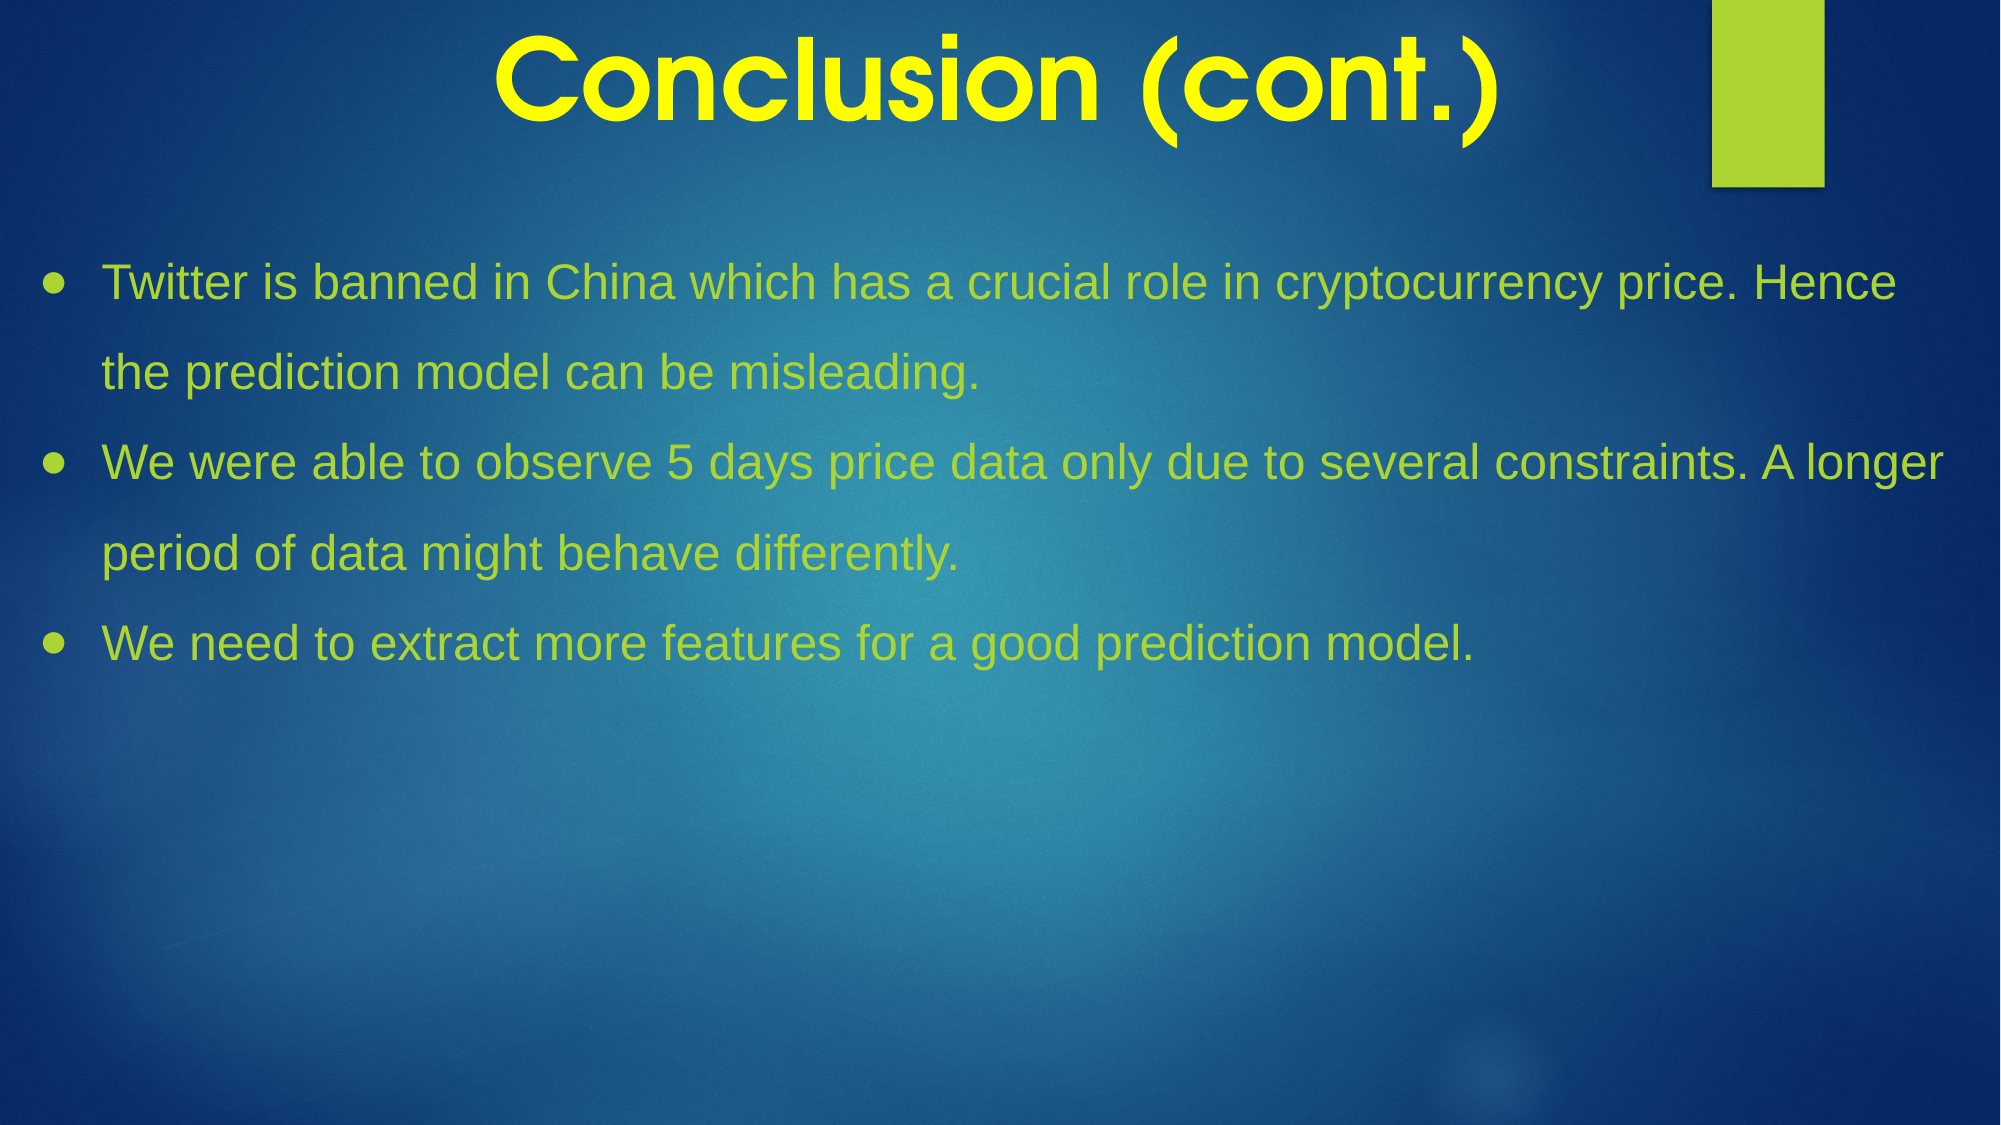

# Conclusion (cont.)
Twitter is banned in China which has a crucial role in cryptocurrency price. Hence the prediction model can be misleading.
We were able to observe 5 days price data only due to several constraints. A longer period of data might behave differently.
We need to extract more features for a good prediction model.